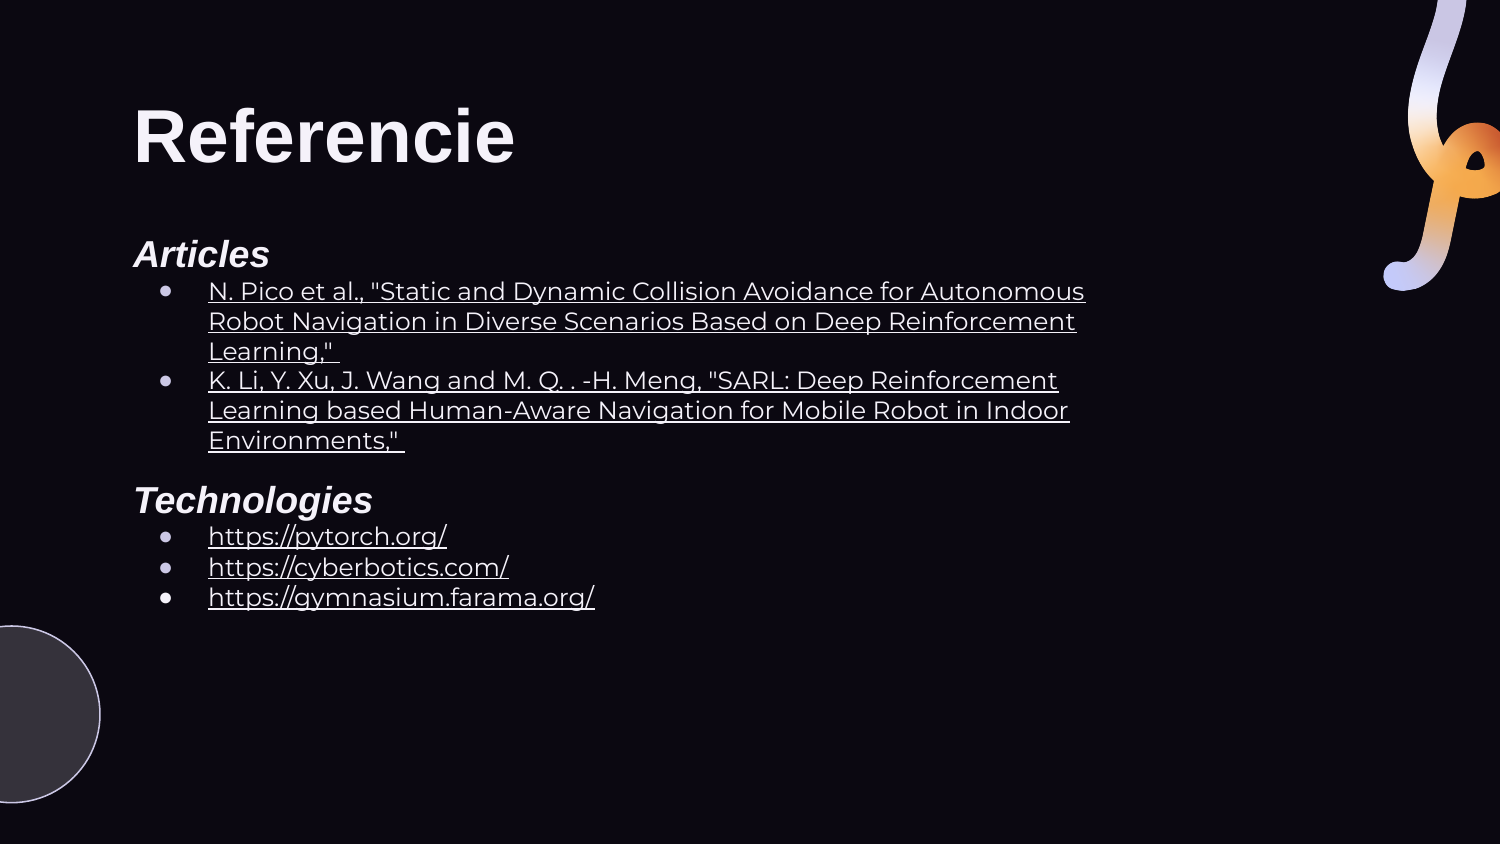

# Referencie
Articles
N. Pico et al., "Static and Dynamic Collision Avoidance for Autonomous Robot Navigation in Diverse Scenarios Based on Deep Reinforcement Learning,"
K. Li, Y. Xu, J. Wang and M. Q. . -H. Meng, "SARL: Deep Reinforcement Learning based Human-Aware Navigation for Mobile Robot in Indoor Environments,"
Technologies
https://pytorch.org/
https://cyberbotics.com/
https://gymnasium.farama.org/